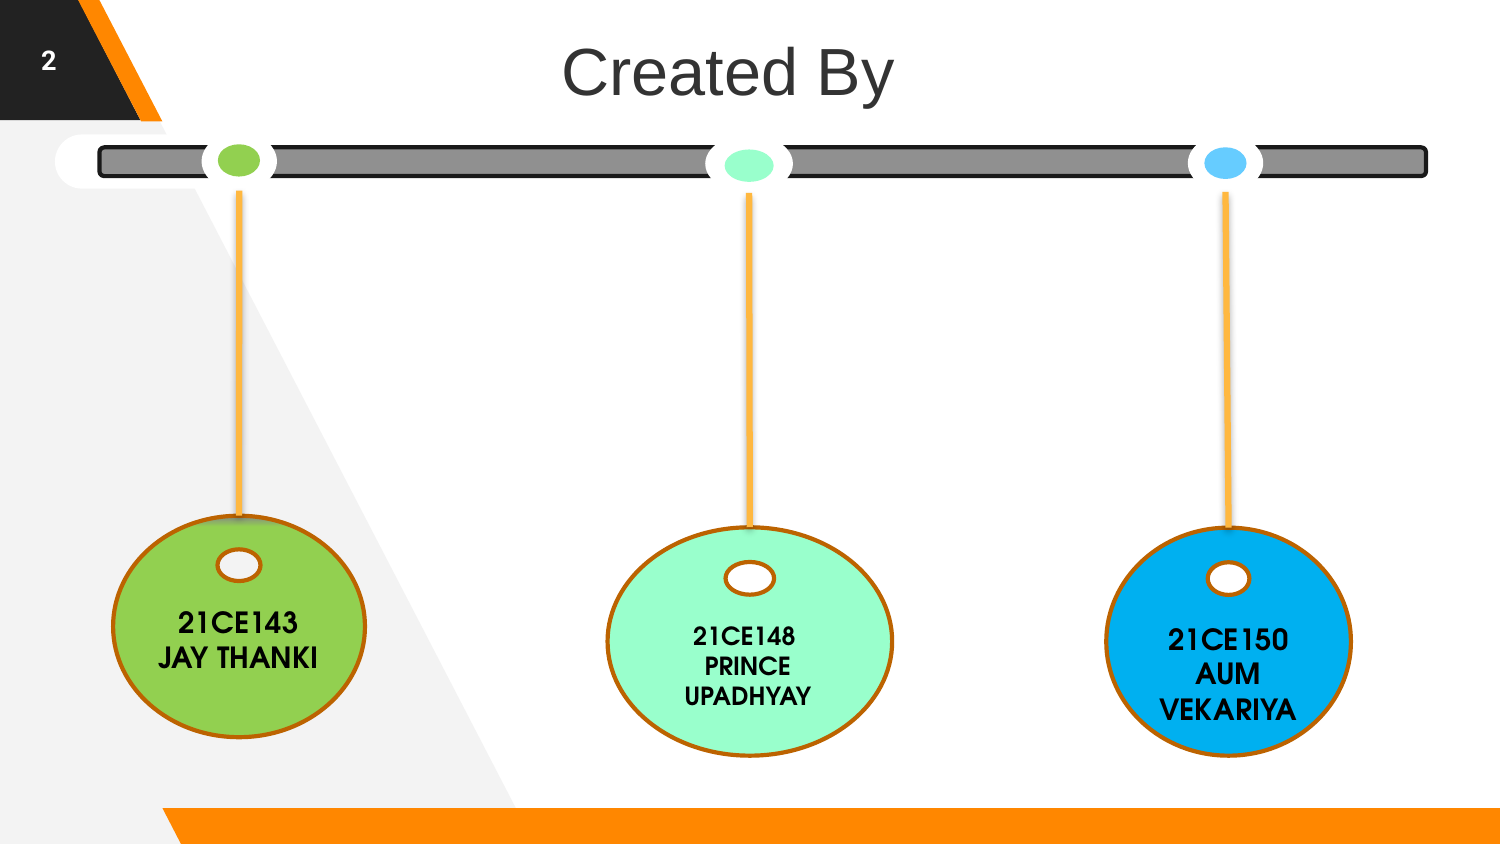

2
Created By

21CE143
JAY THANKI

21CE148
PRINCE UPADHYAY

21CE150 AUM VEKARIYA